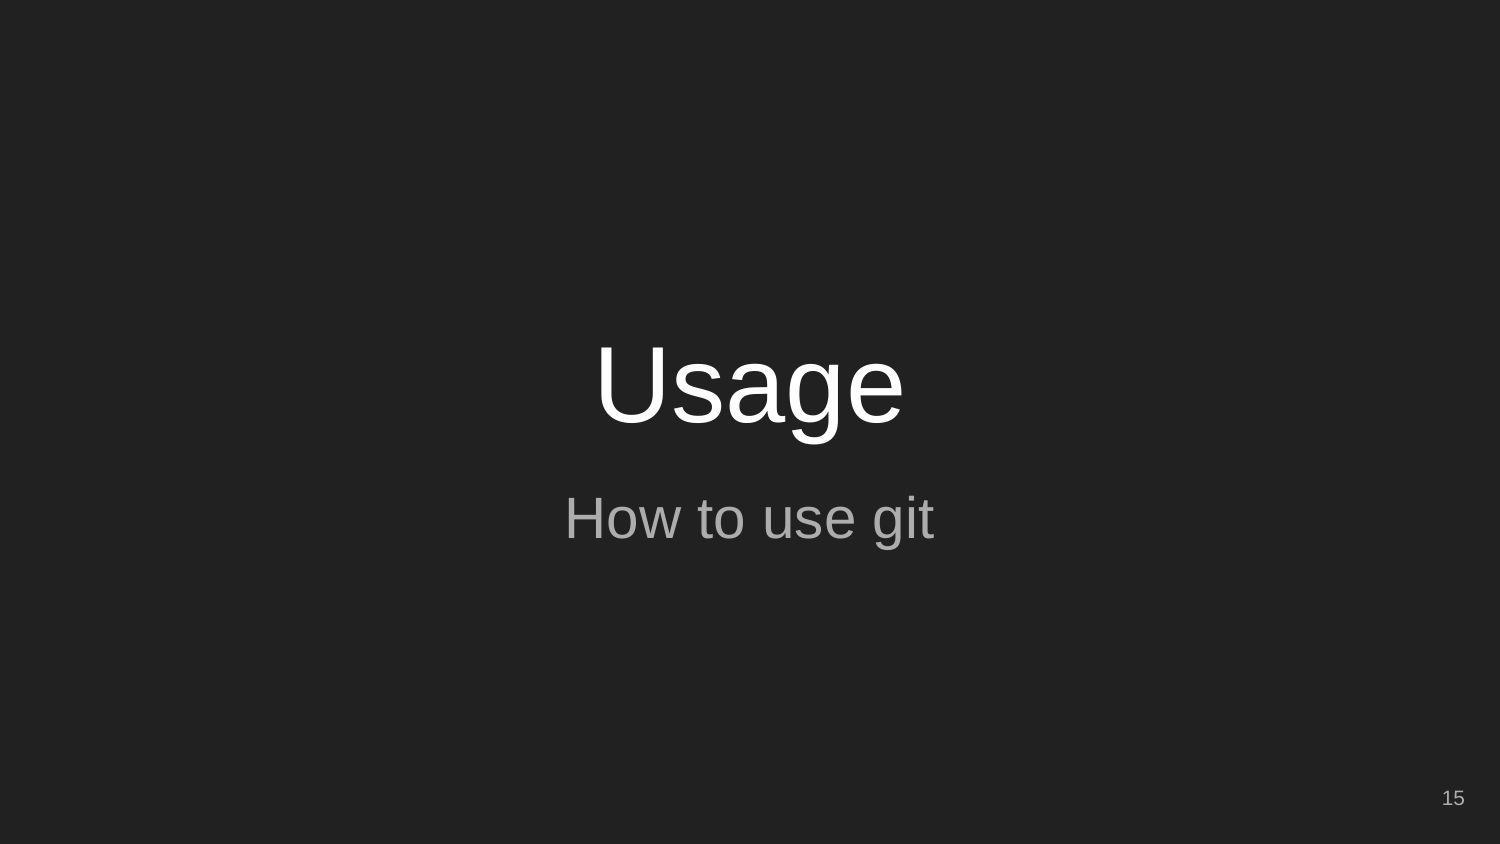

# Usage
How to use git
15